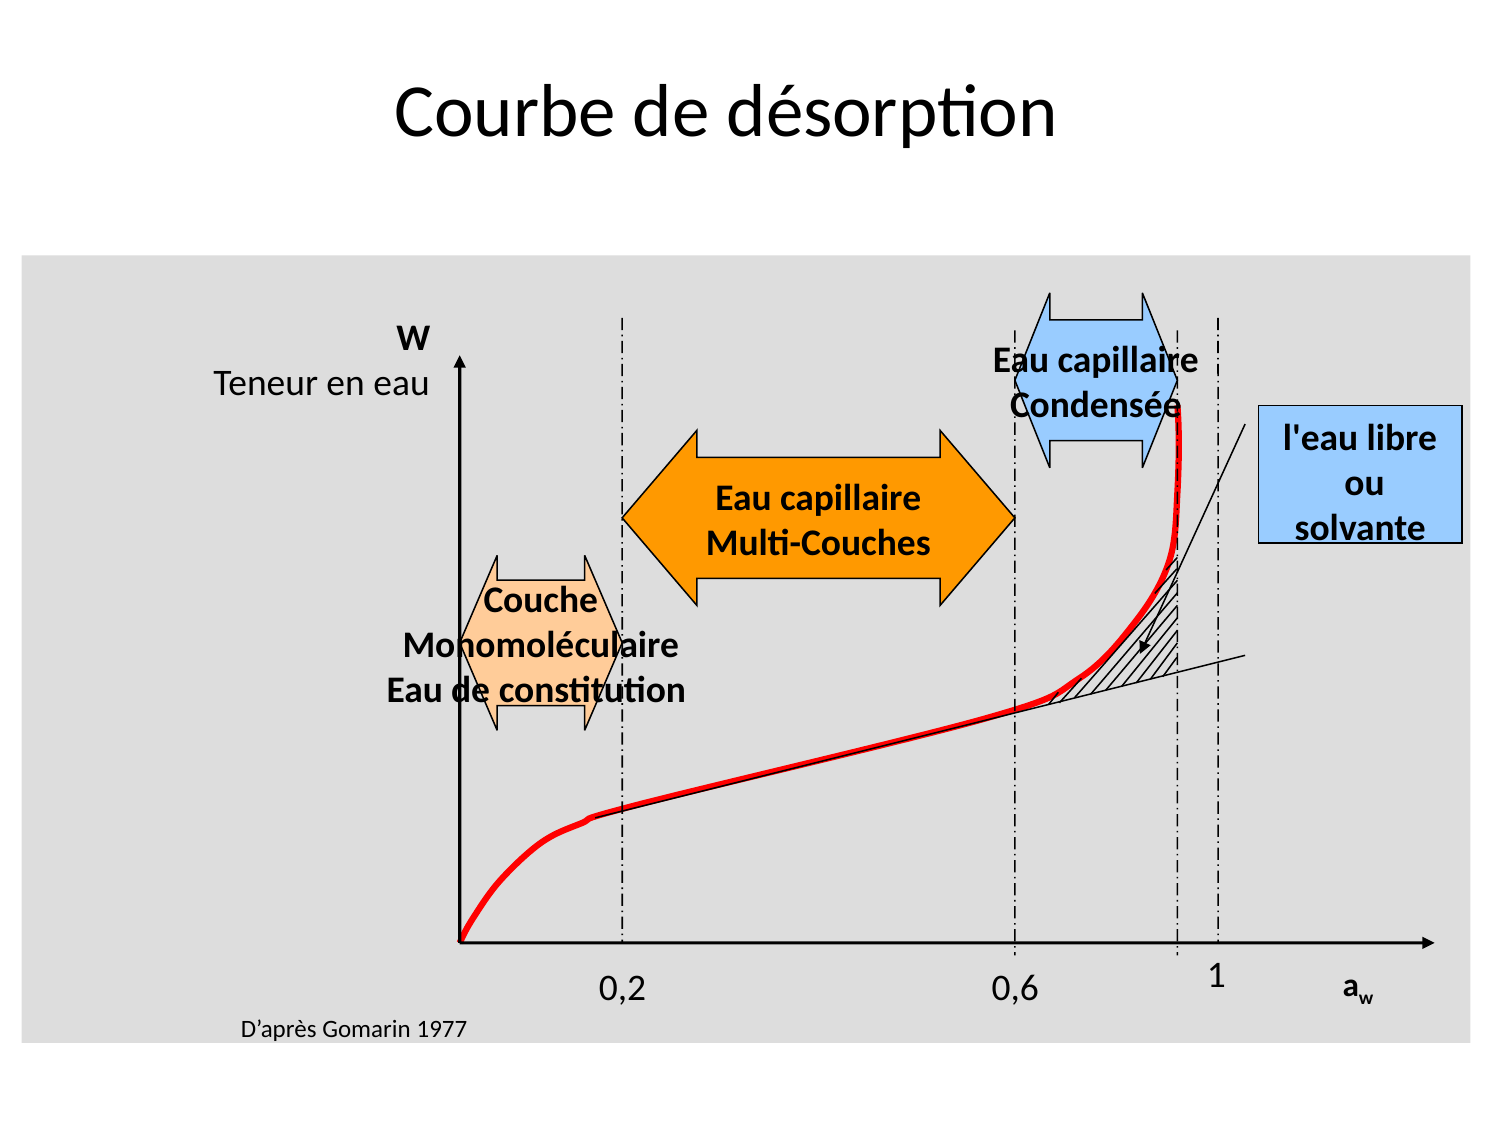

Courbe de désorption

Eau capillaire
Condensée
W
Teneur en eau

l'eau libre
 ou solvante

Eau capillaire
Multi-Couches
Couche
Monomoléculaire
Eau de constitution

1
0,2
0,6
aw
D’après Gomarin 1977